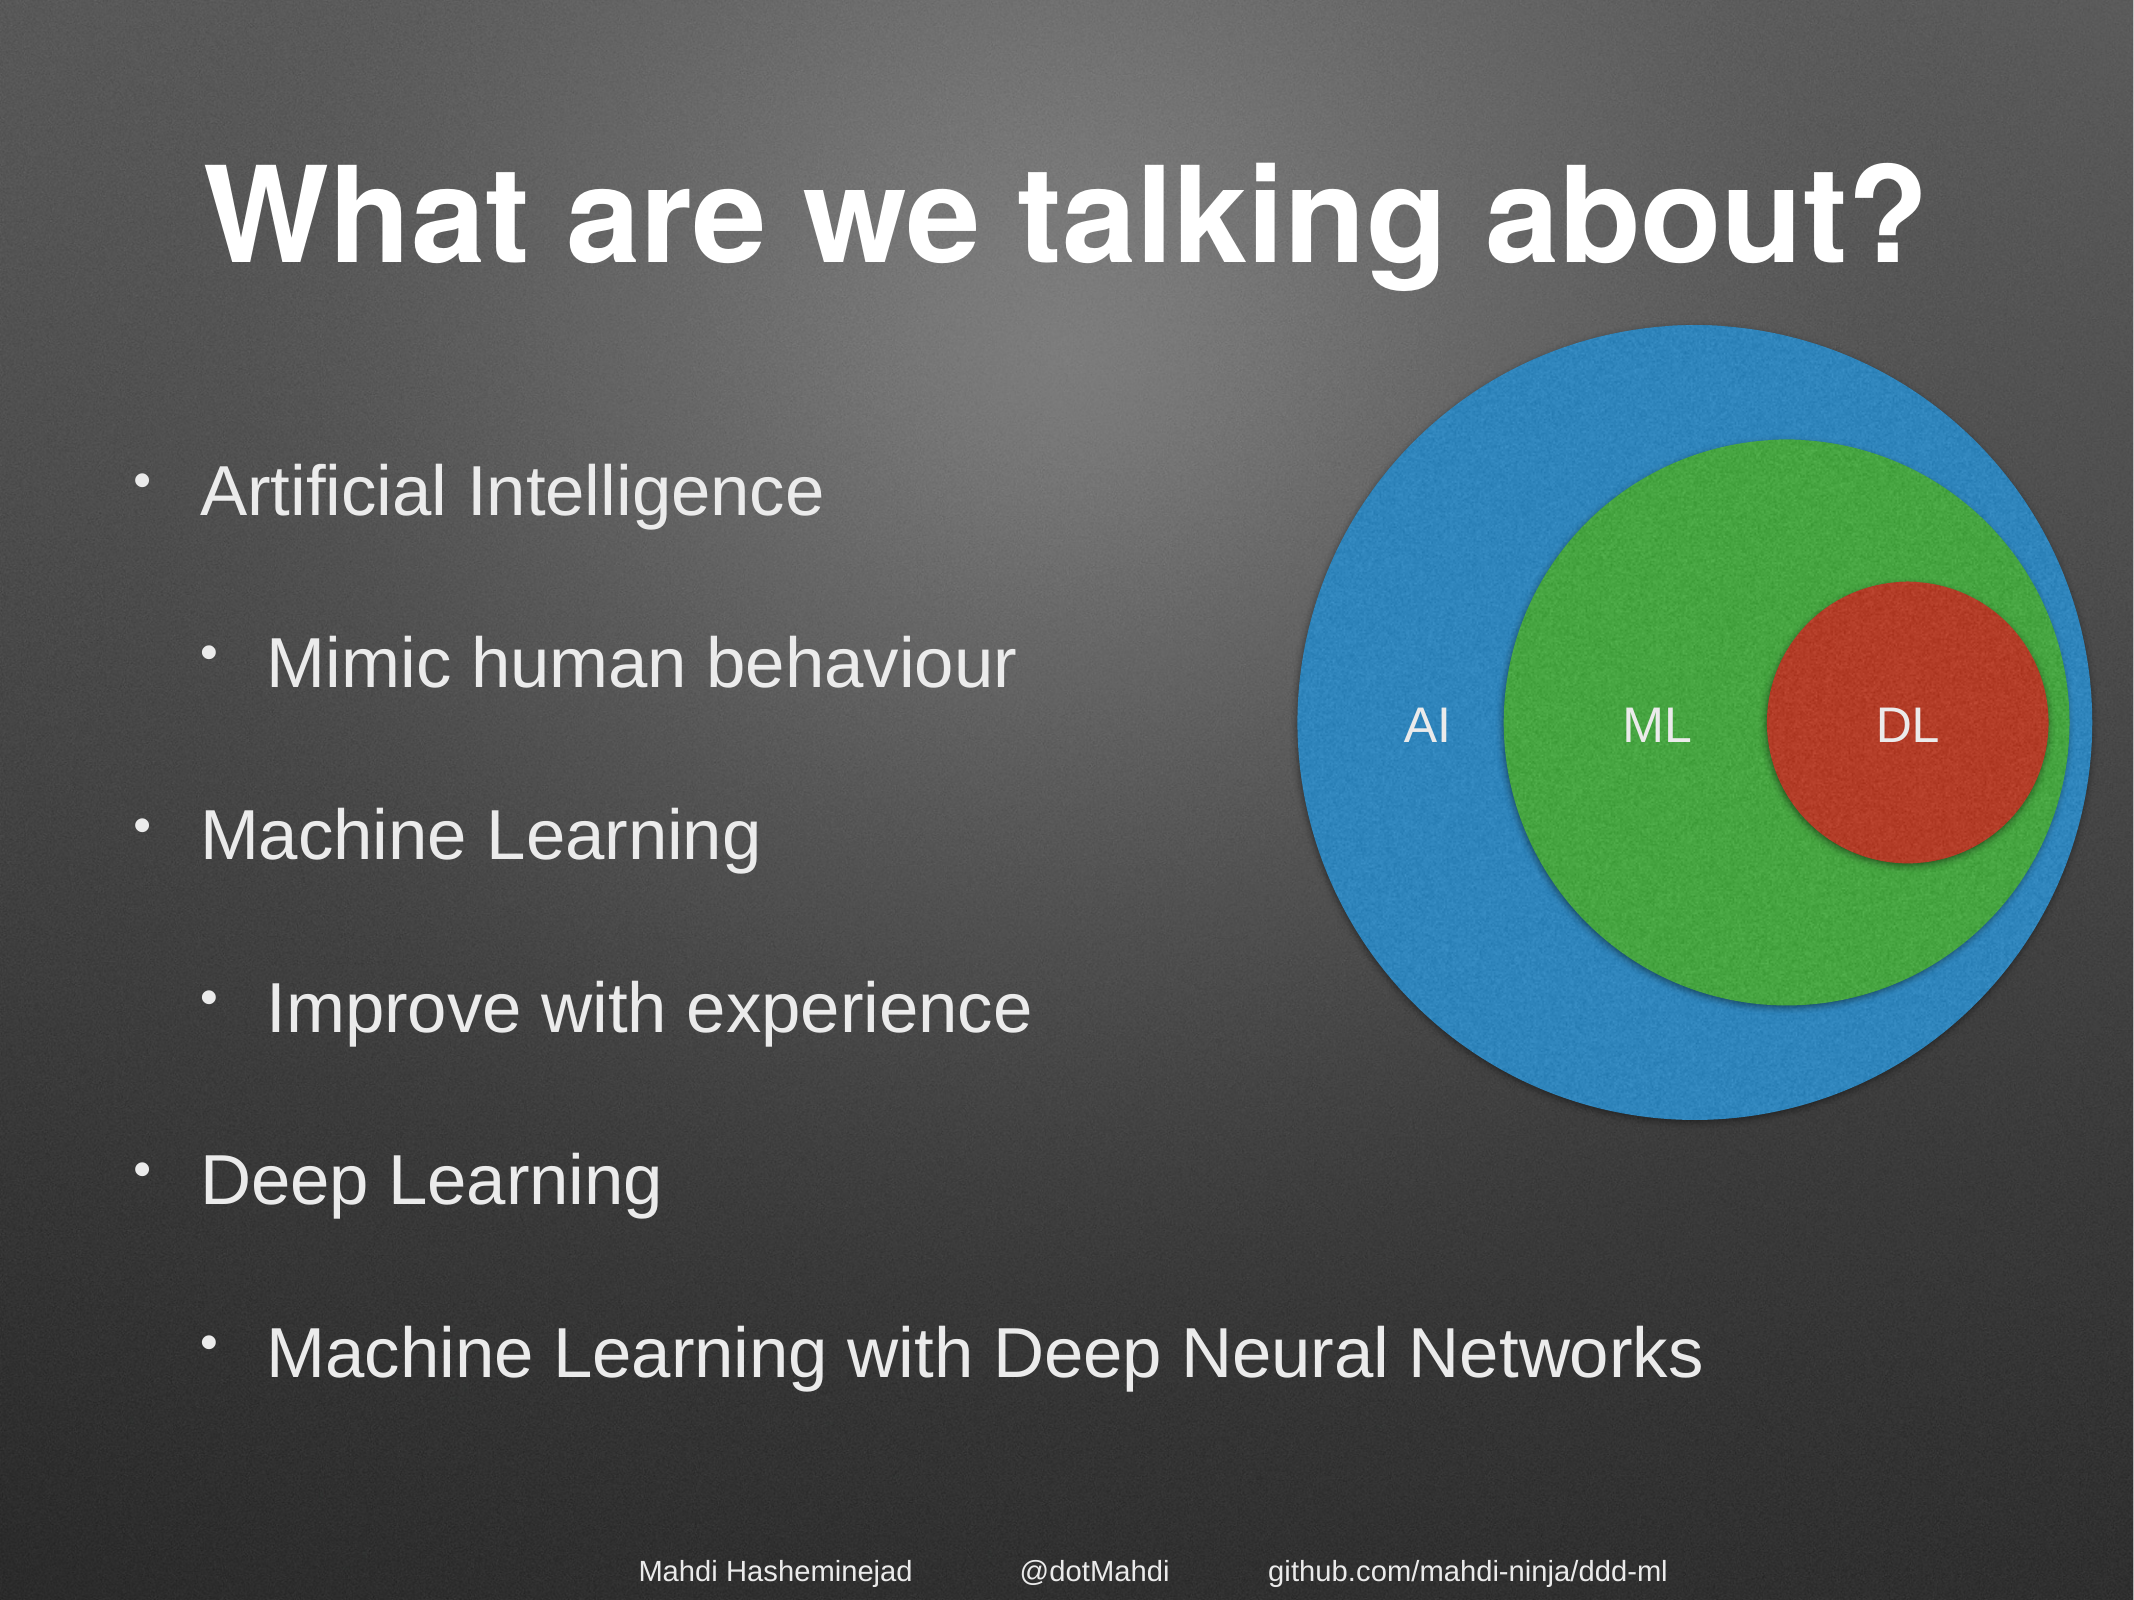

# What are we talking about?

AI
ML
DL
Artificial Intelligence
Mimic human behaviour
Machine Learning
Improve with experience
Deep Learning
Machine Learning with Deep Neural Networks